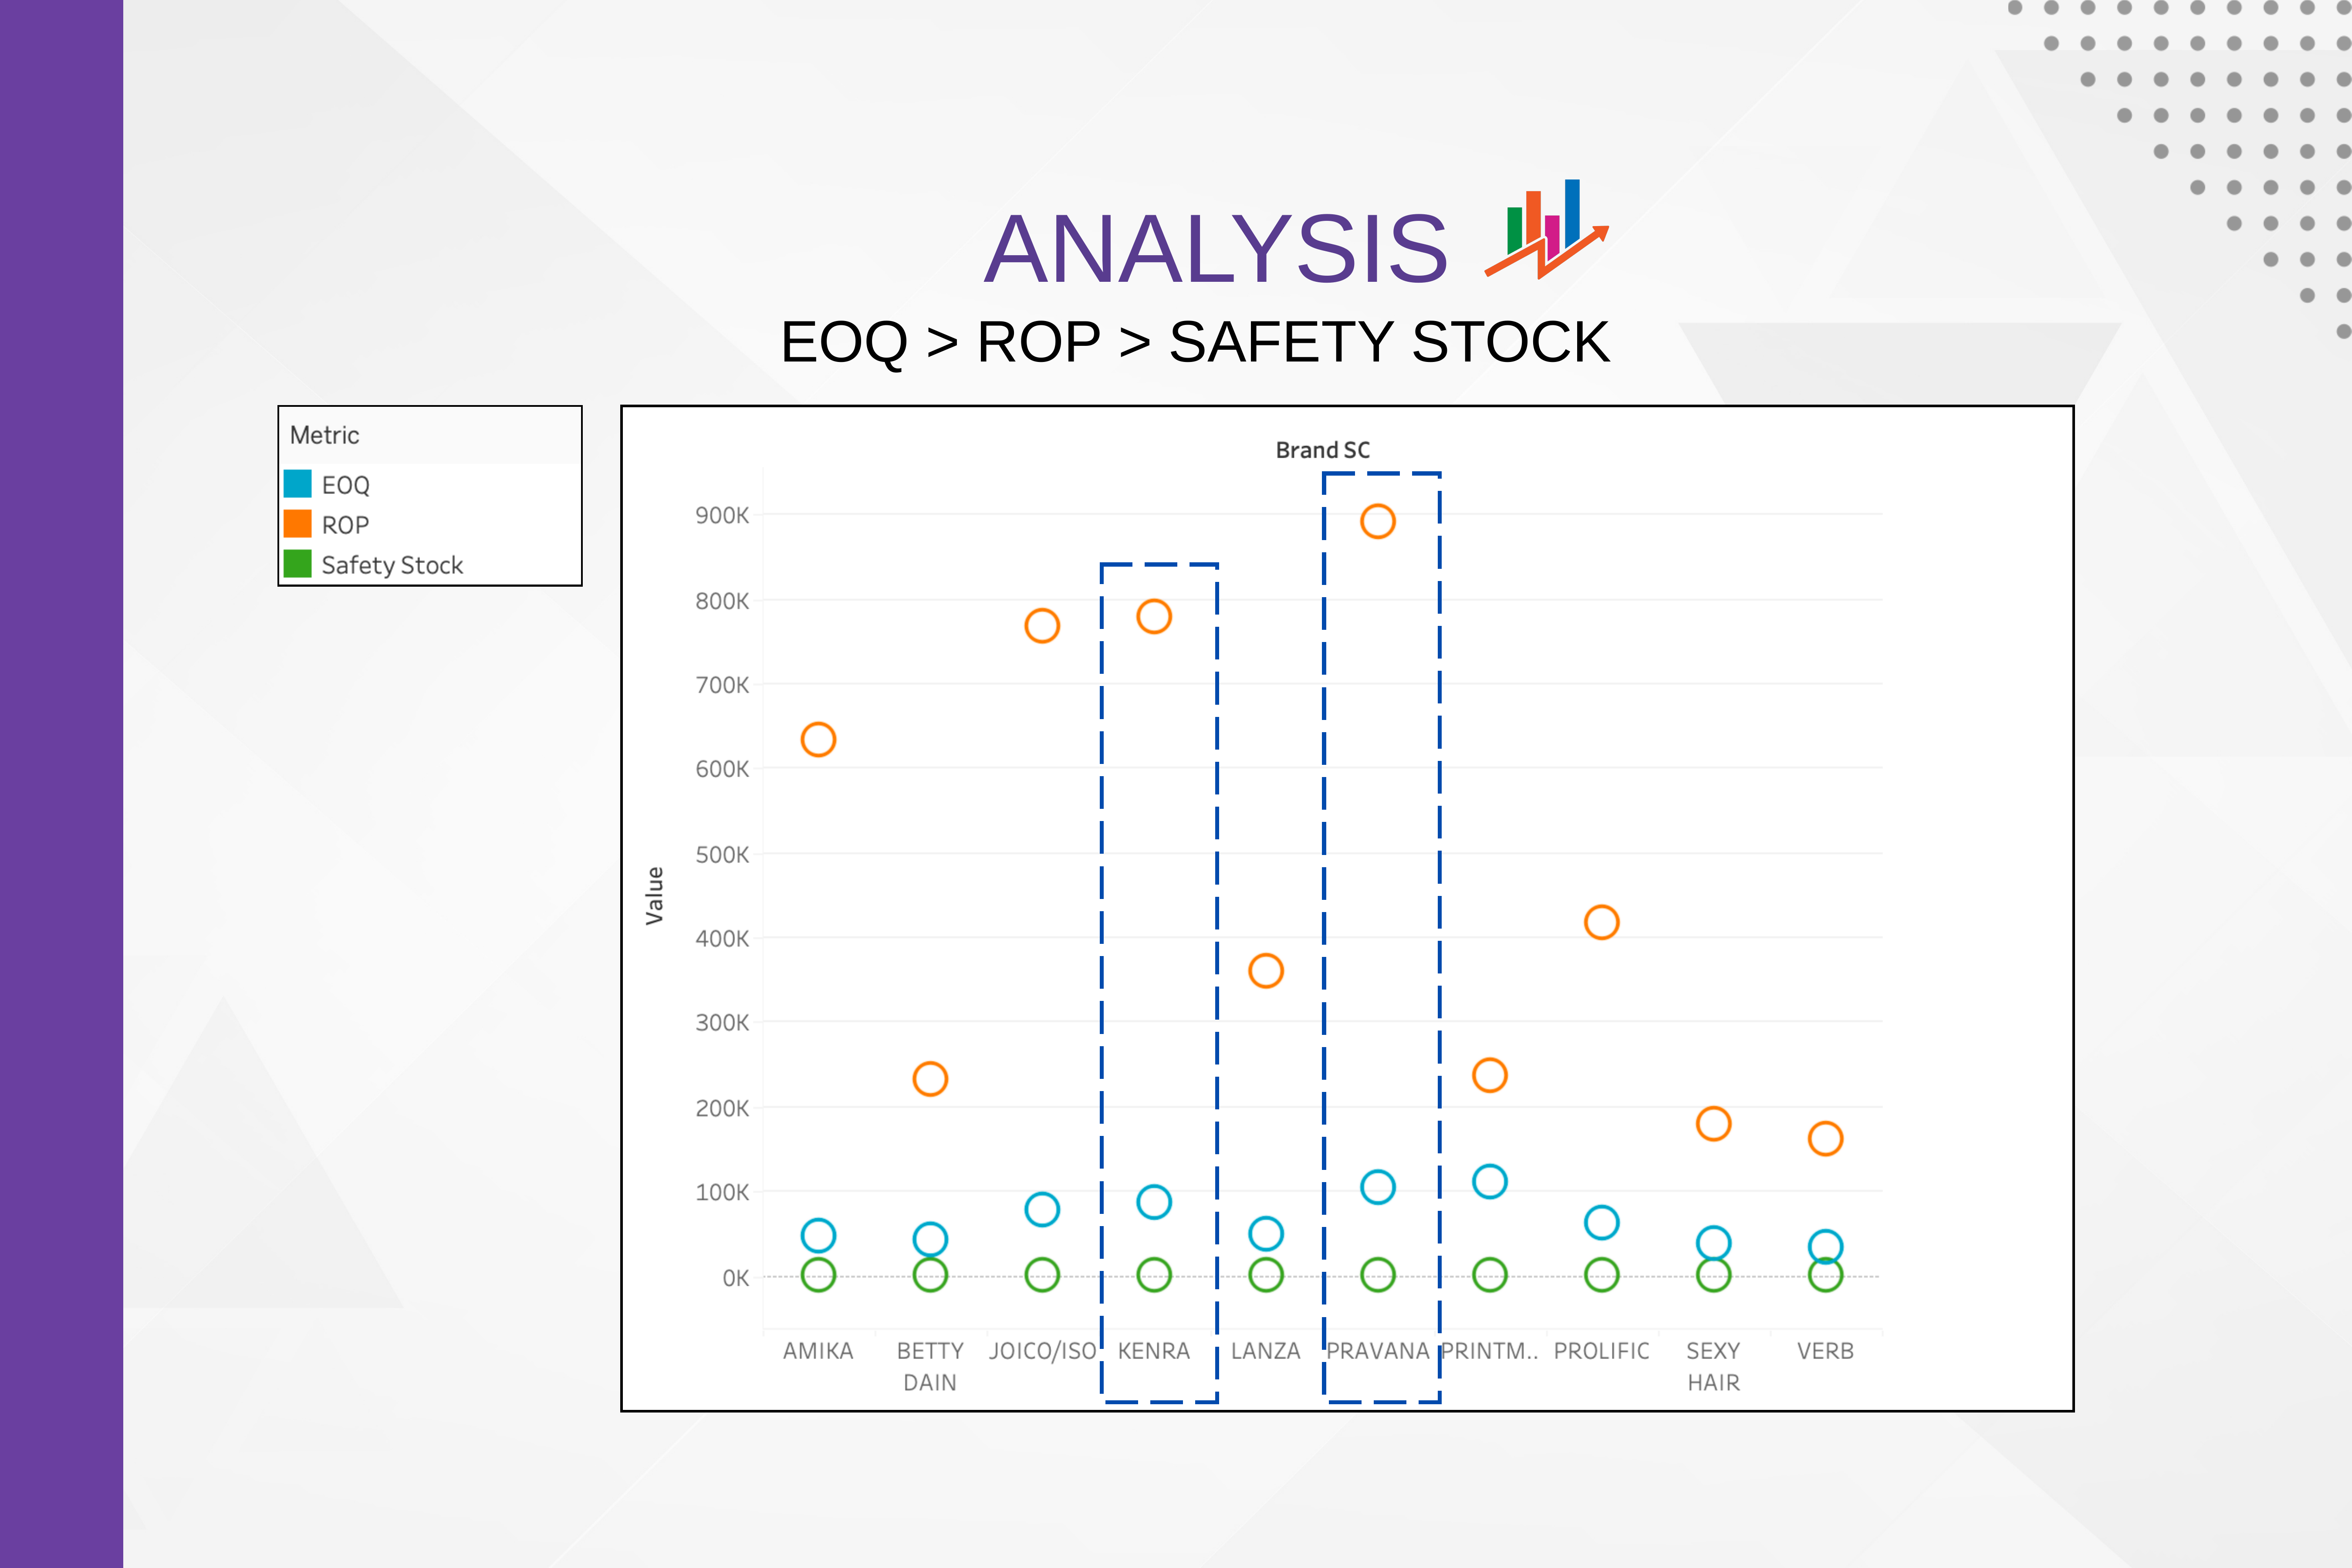

ANALYSIS

EOQ > ROP > SAFETY STOCK